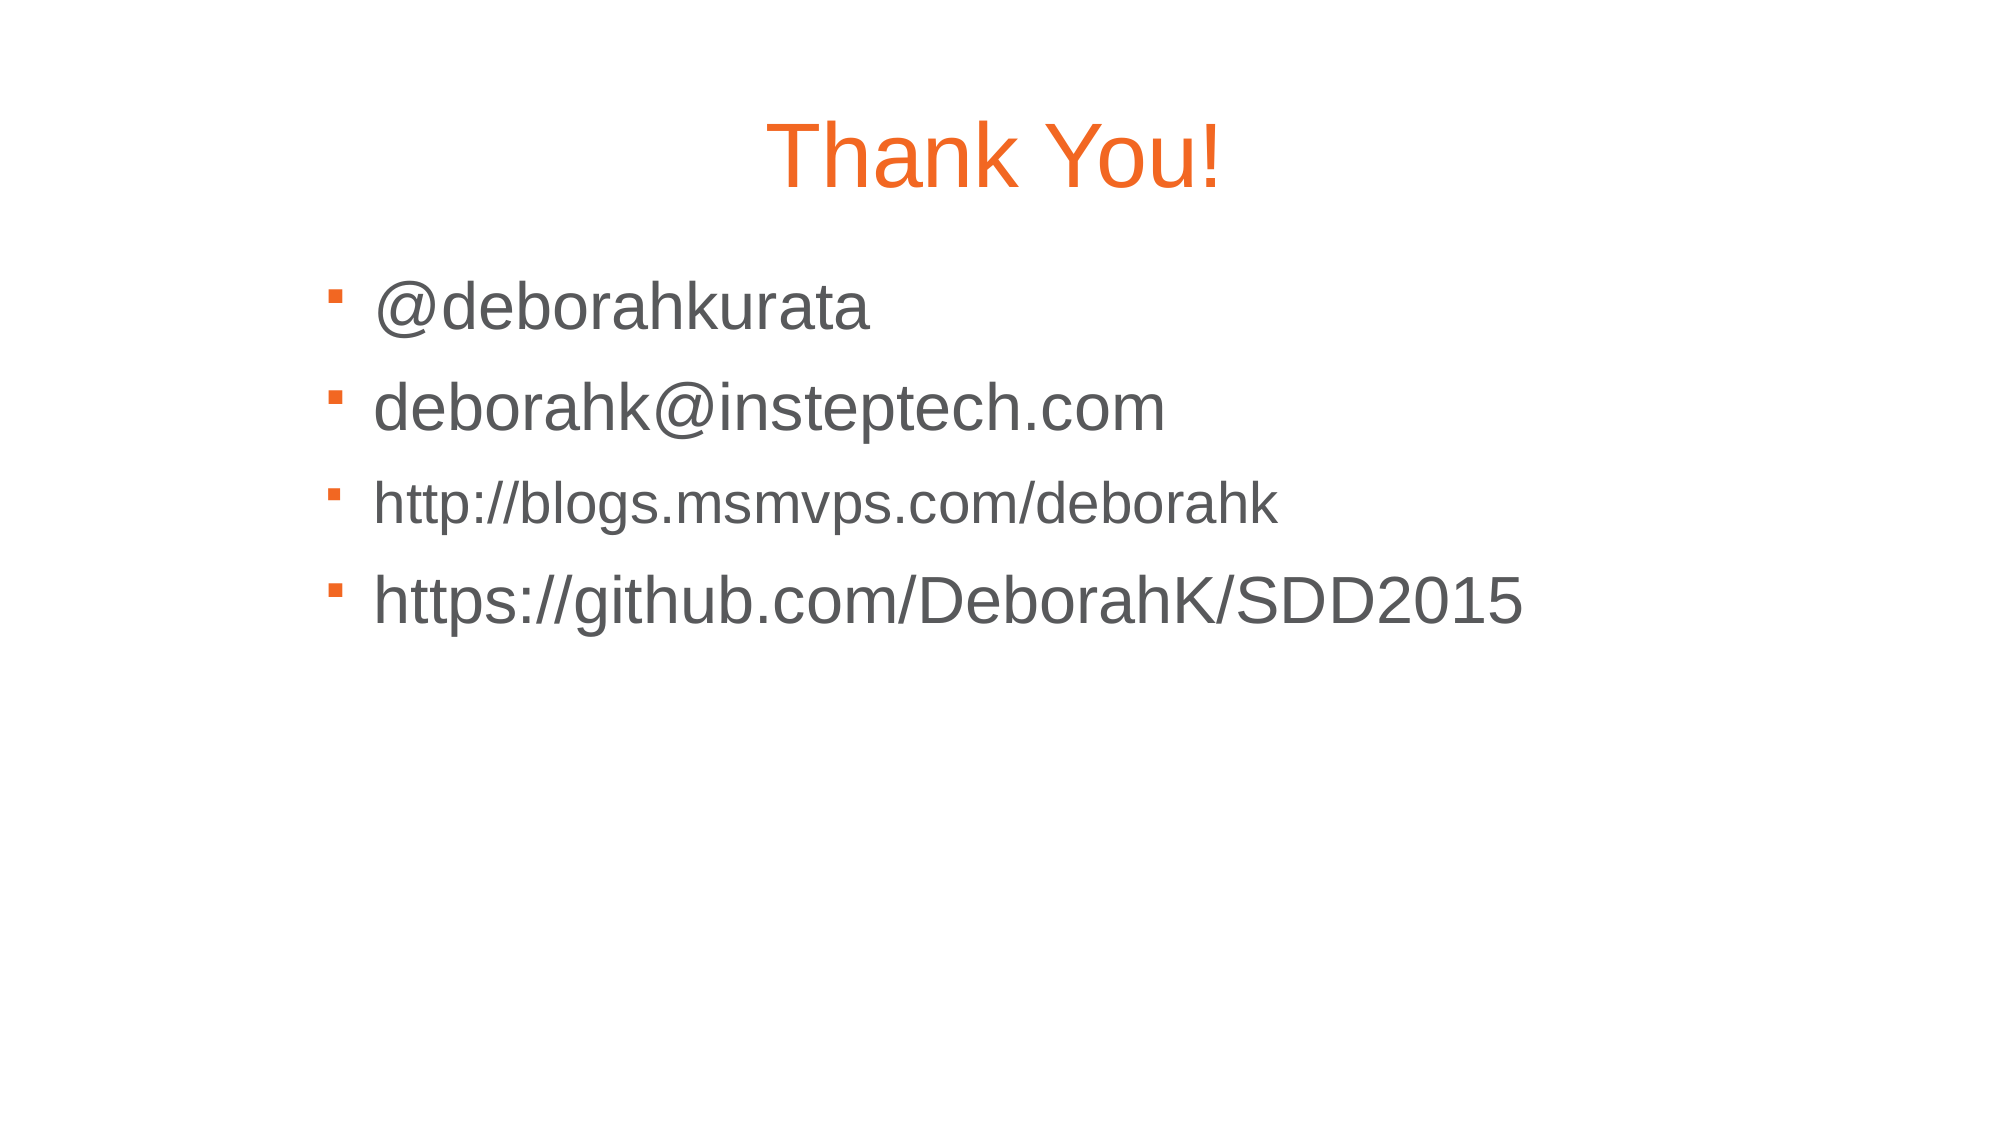

# Thank You!
@deborahkurata
deborahk@insteptech.com
http://blogs.msmvps.com/deborahk
https://github.com/DeborahK/SDD2015